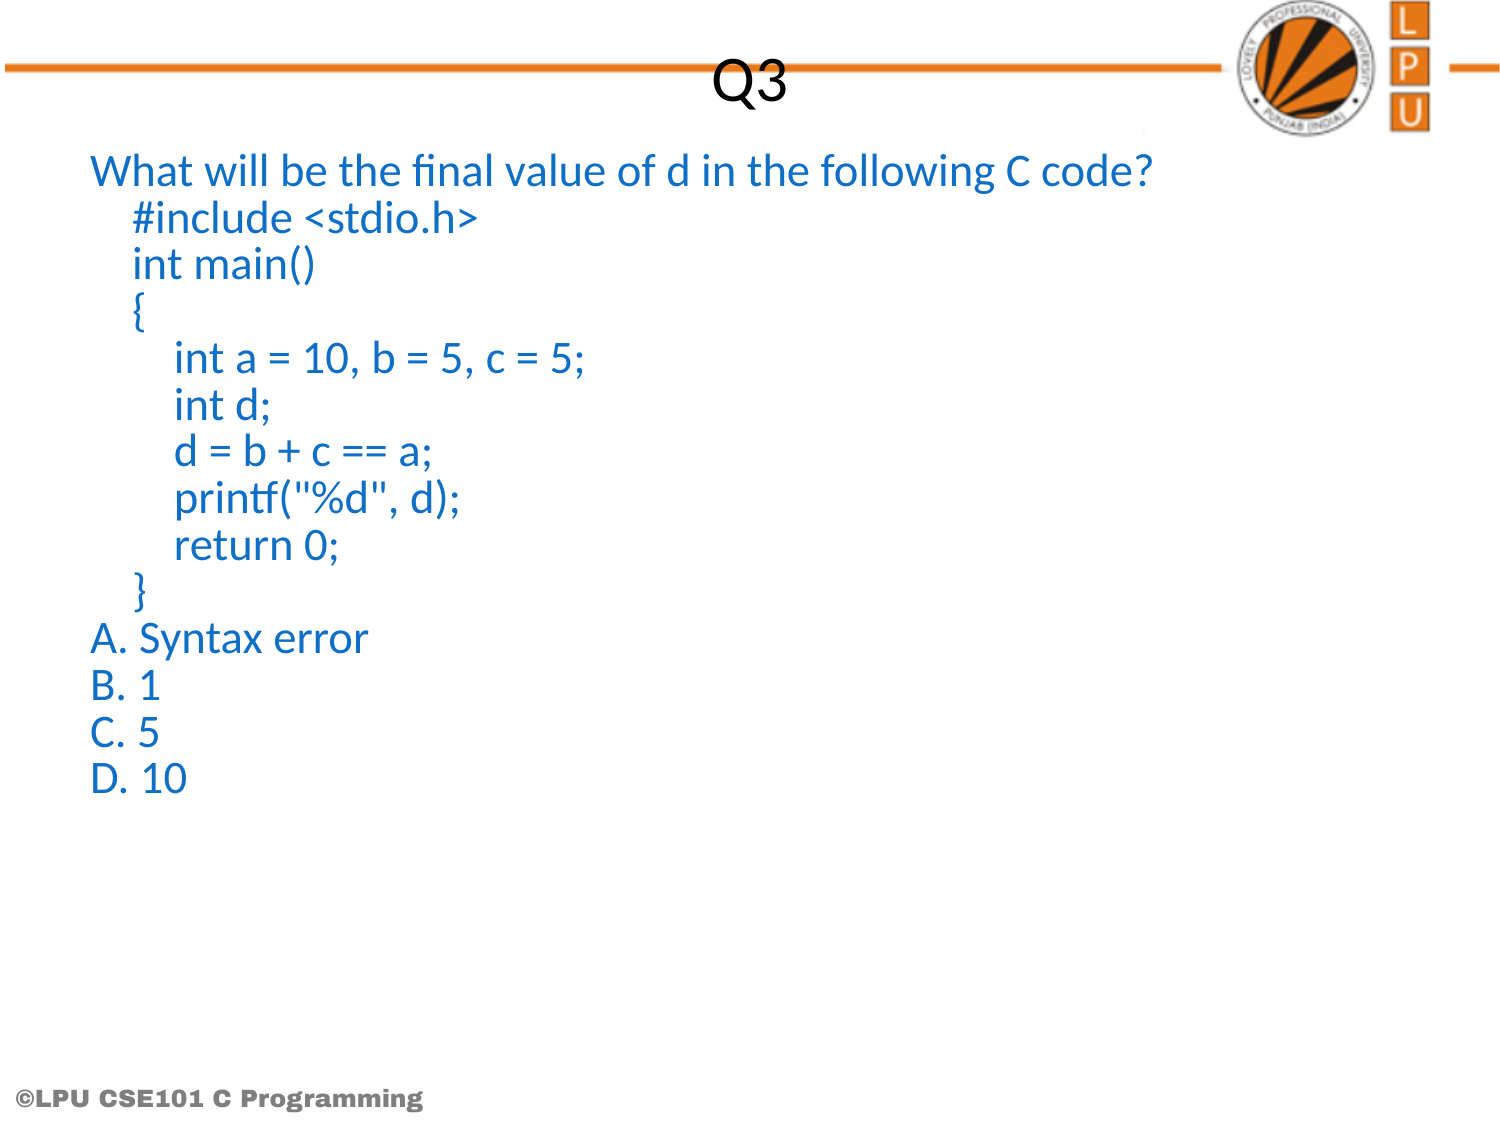

# Q3
What will be the final value of d in the following C code?
    #include <stdio.h>
    int main()
    {
        int a = 10, b = 5, c = 5;
        int d;
        d = b + c == a;
        printf("%d", d);
        return 0;
    }
A. Syntax error
B. 1
C. 5
D. 10